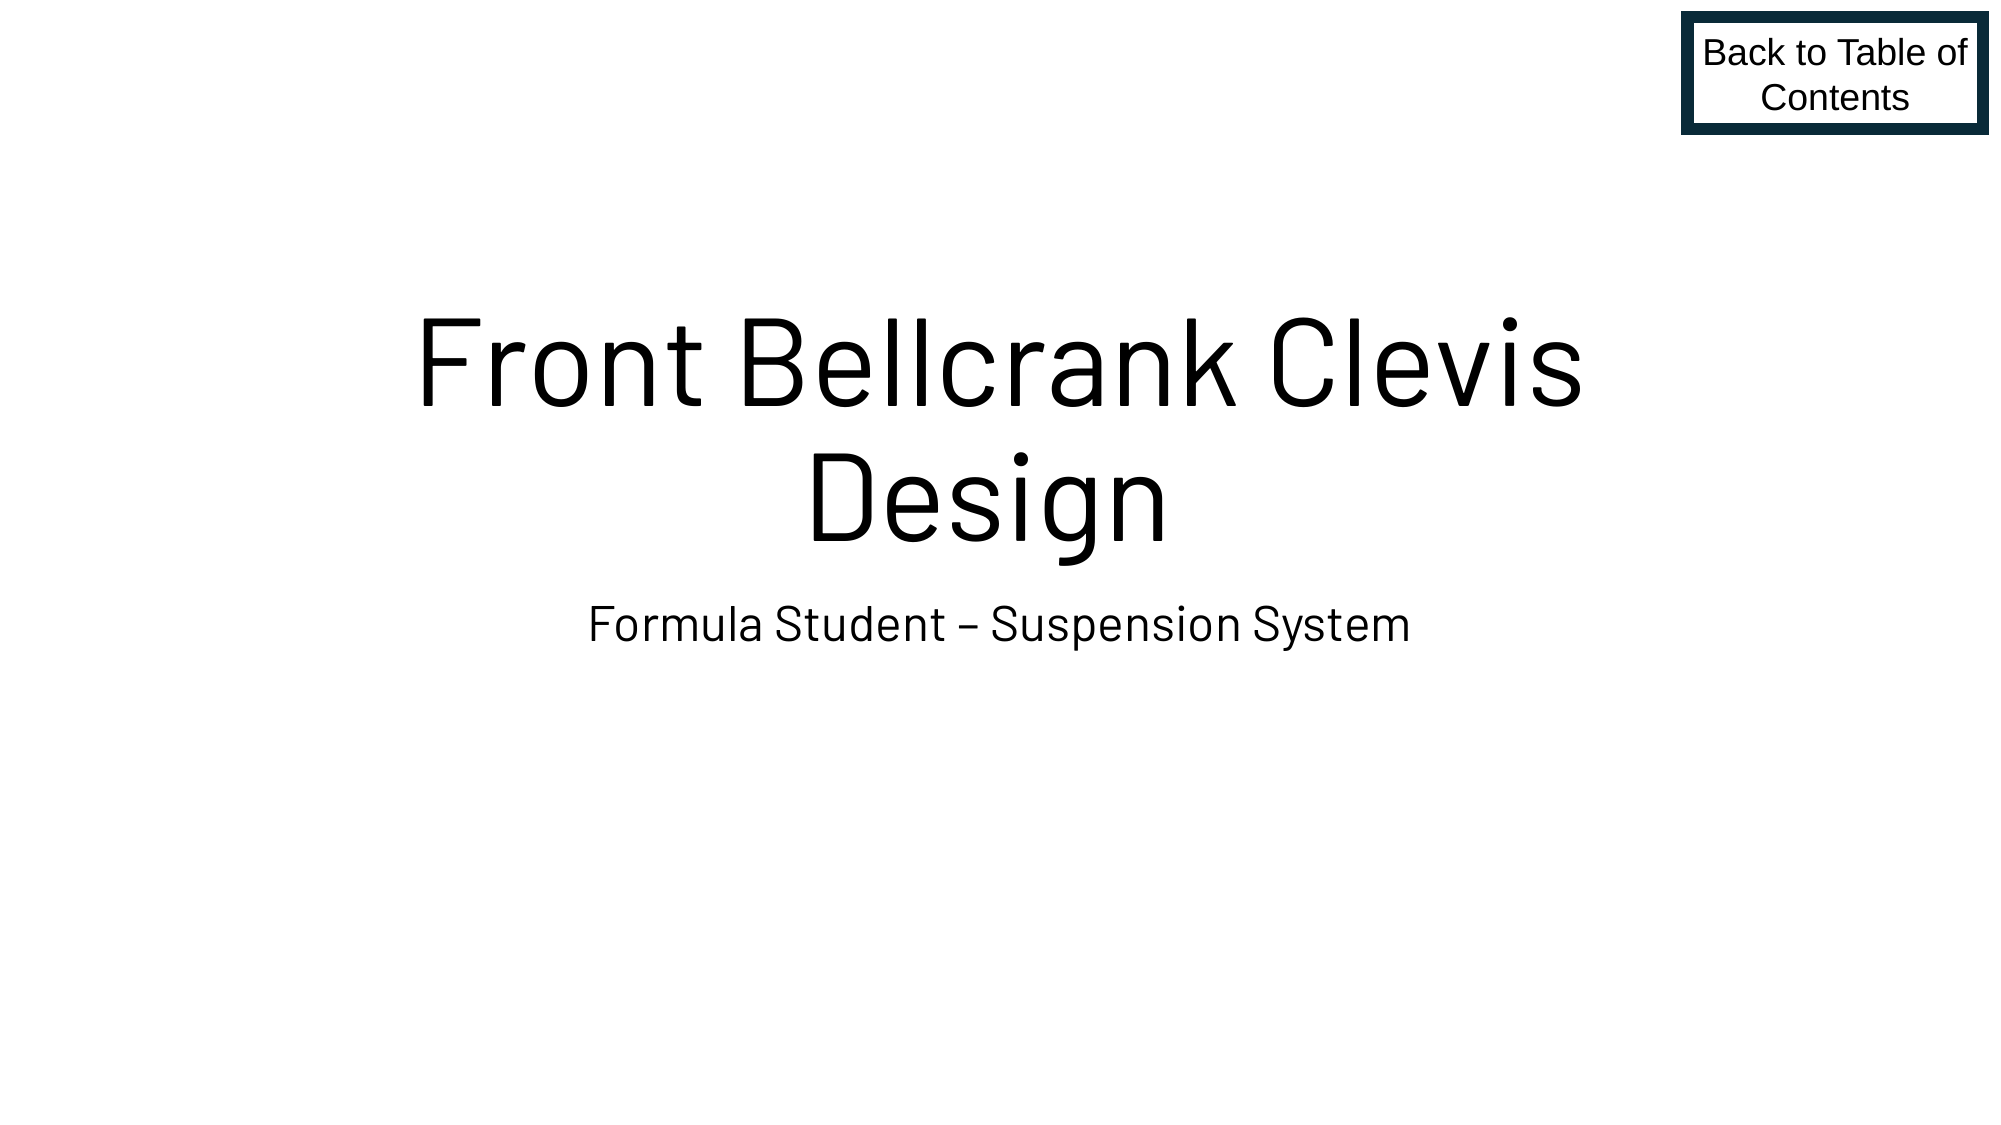

Back to Table of Contents
# Front Bellcrank Clevis Design
Formula Student – Suspension System